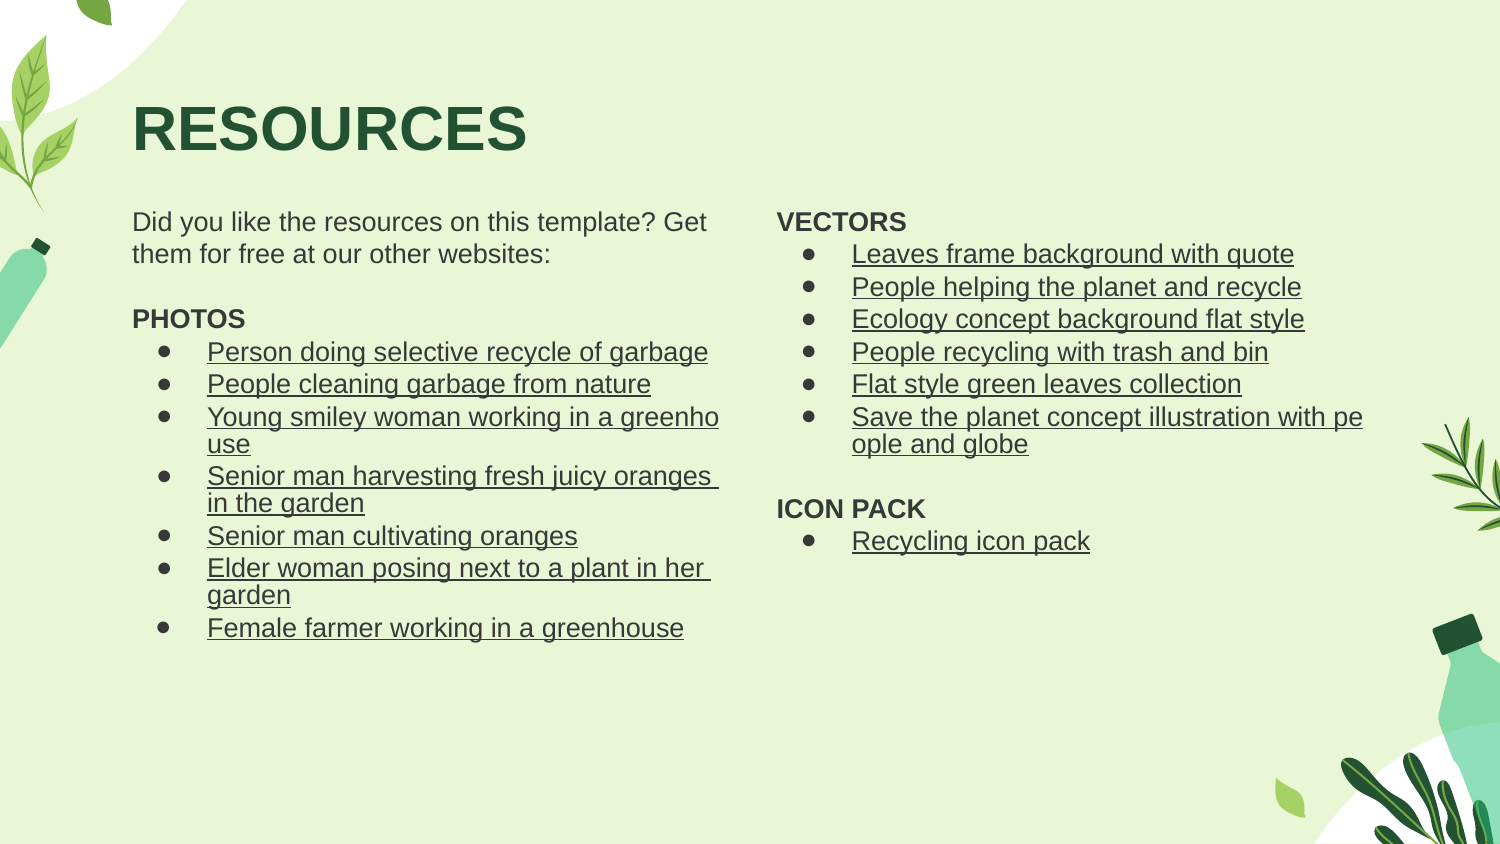

# RESOURCES
Did you like the resources on this template? Get them for free at our other websites:

PHOTOS
Person doing selective recycle of garbage
People cleaning garbage from nature
Young smiley woman working in a greenhouse
Senior man harvesting fresh juicy oranges in the garden
Senior man cultivating oranges
Elder woman posing next to a plant in her garden
Female farmer working in a greenhouse

VECTORS
Leaves frame background with quote
People helping the planet and recycle
Ecology concept background flat style
People recycling with trash and bin
Flat style green leaves collection
Save the planet concept illustration with people and globe

ICON PACK
Recycling icon pack